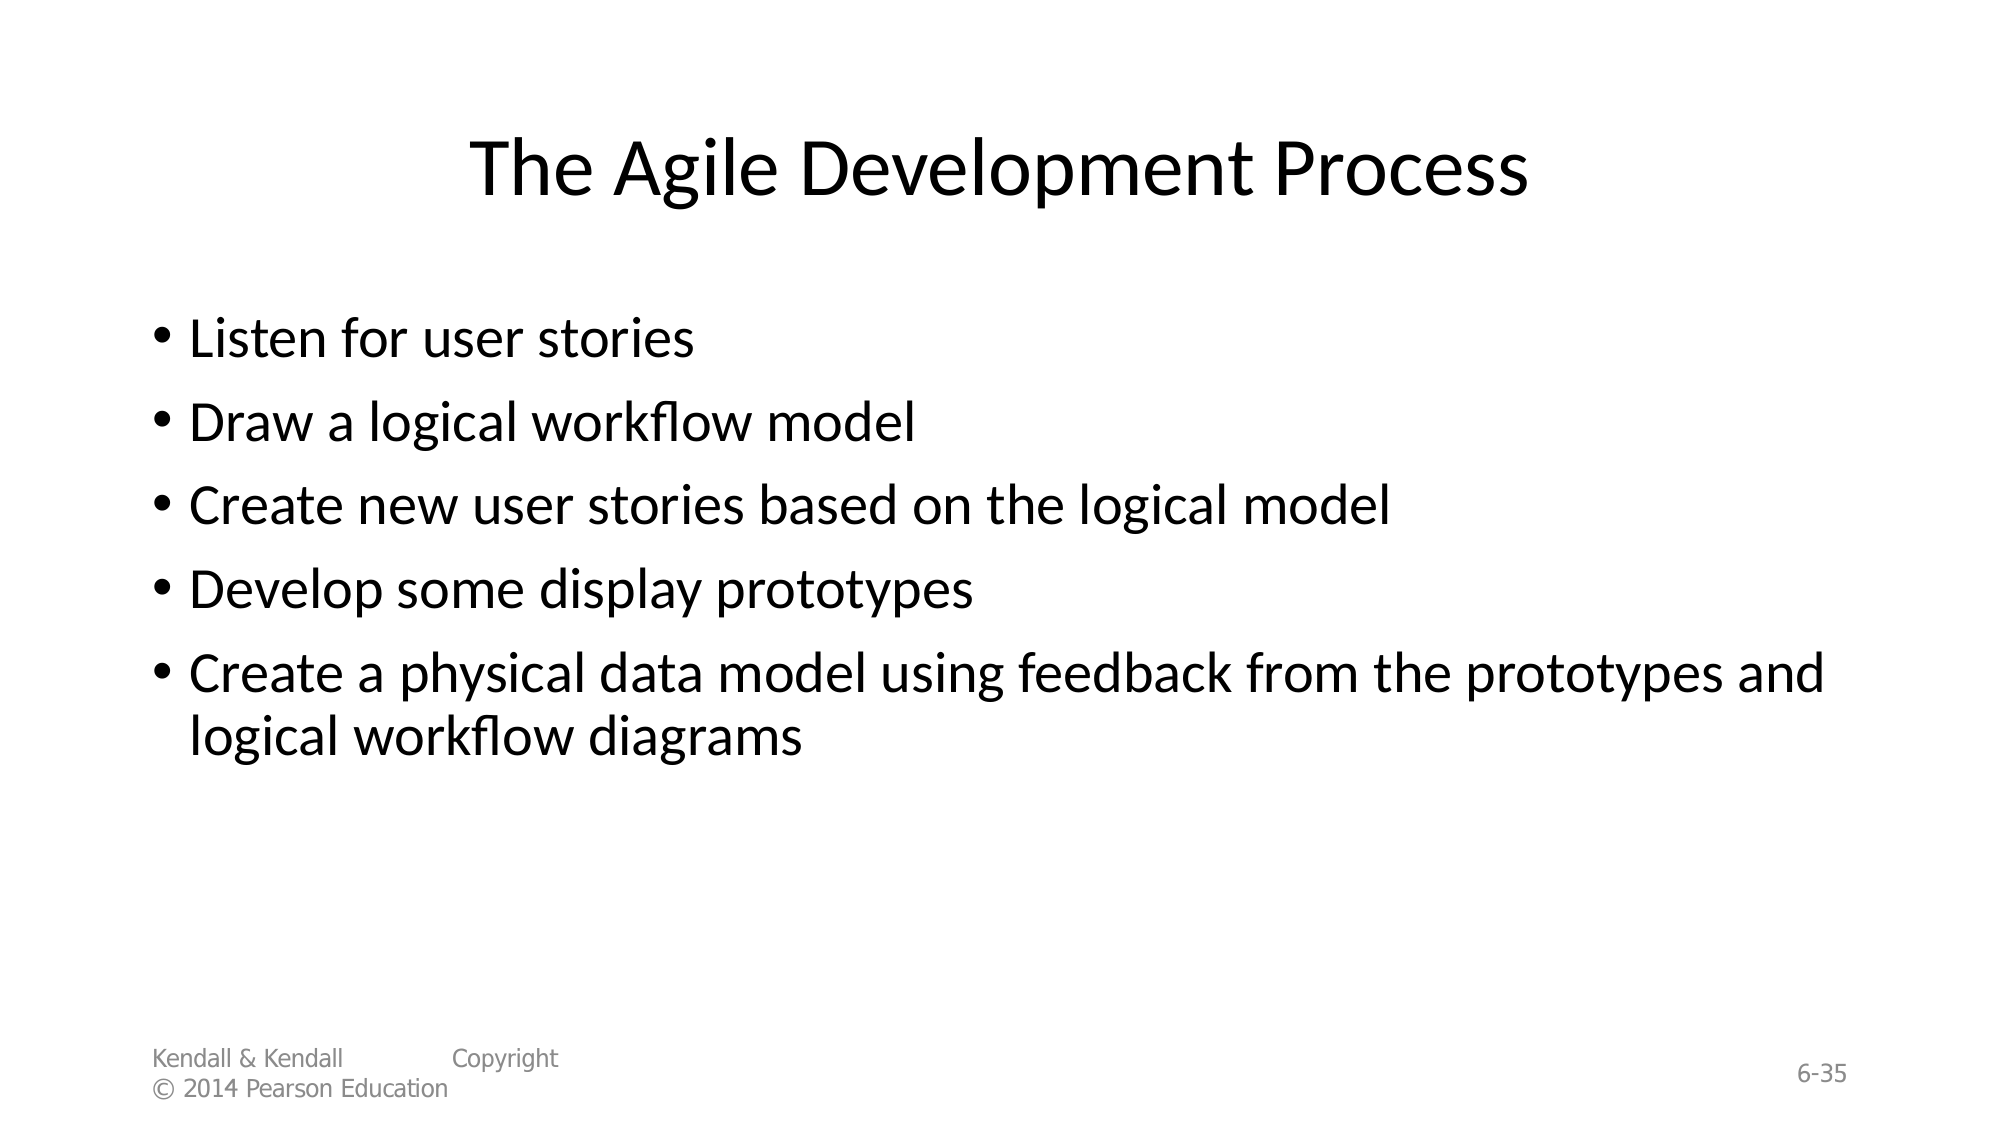

# The Agile Development Process
Listen for user stories
Draw a logical workflow model
Create new user stories based on the logical model
Develop some display prototypes
Create a physical data model using feedback from the prototypes and logical workflow diagrams

Kendall & Kendall	Copyright © 2014 Pearson Education
6-35